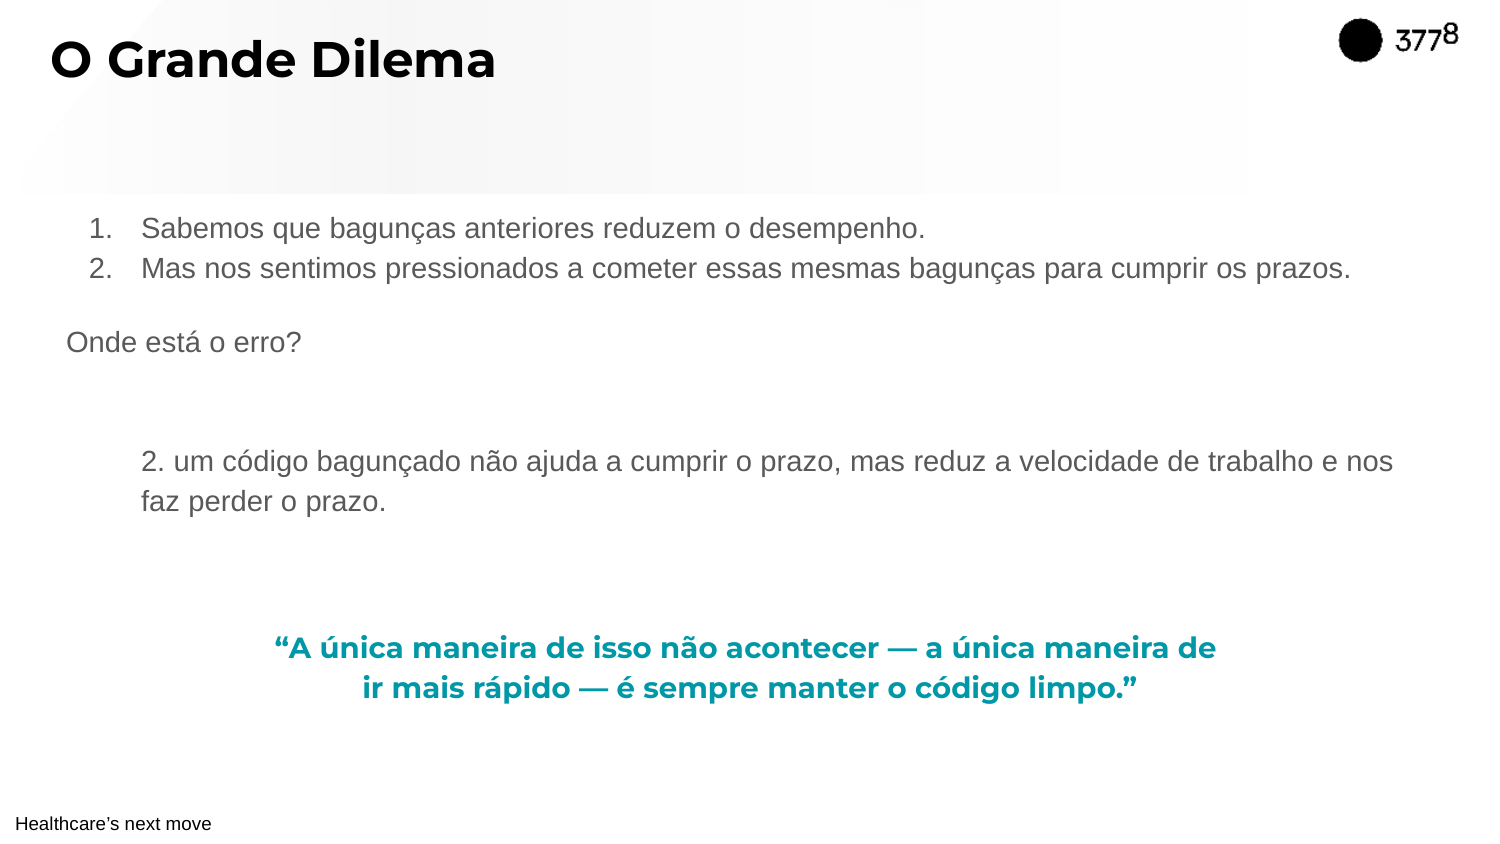

# O Grande Dilema
Sabemos que bagunças anteriores reduzem o desempenho.
Mas nos sentimos pressionados a cometer essas mesmas bagunças para cumprir os prazos.
Onde está o erro?
2. um código bagunçado não ajuda a cumprir o prazo, mas reduz a velocidade de trabalho e nos faz perder o prazo.

“A única maneira de isso não acontecer — a única maneira de
ir mais rápido — é sempre manter o código limpo.”